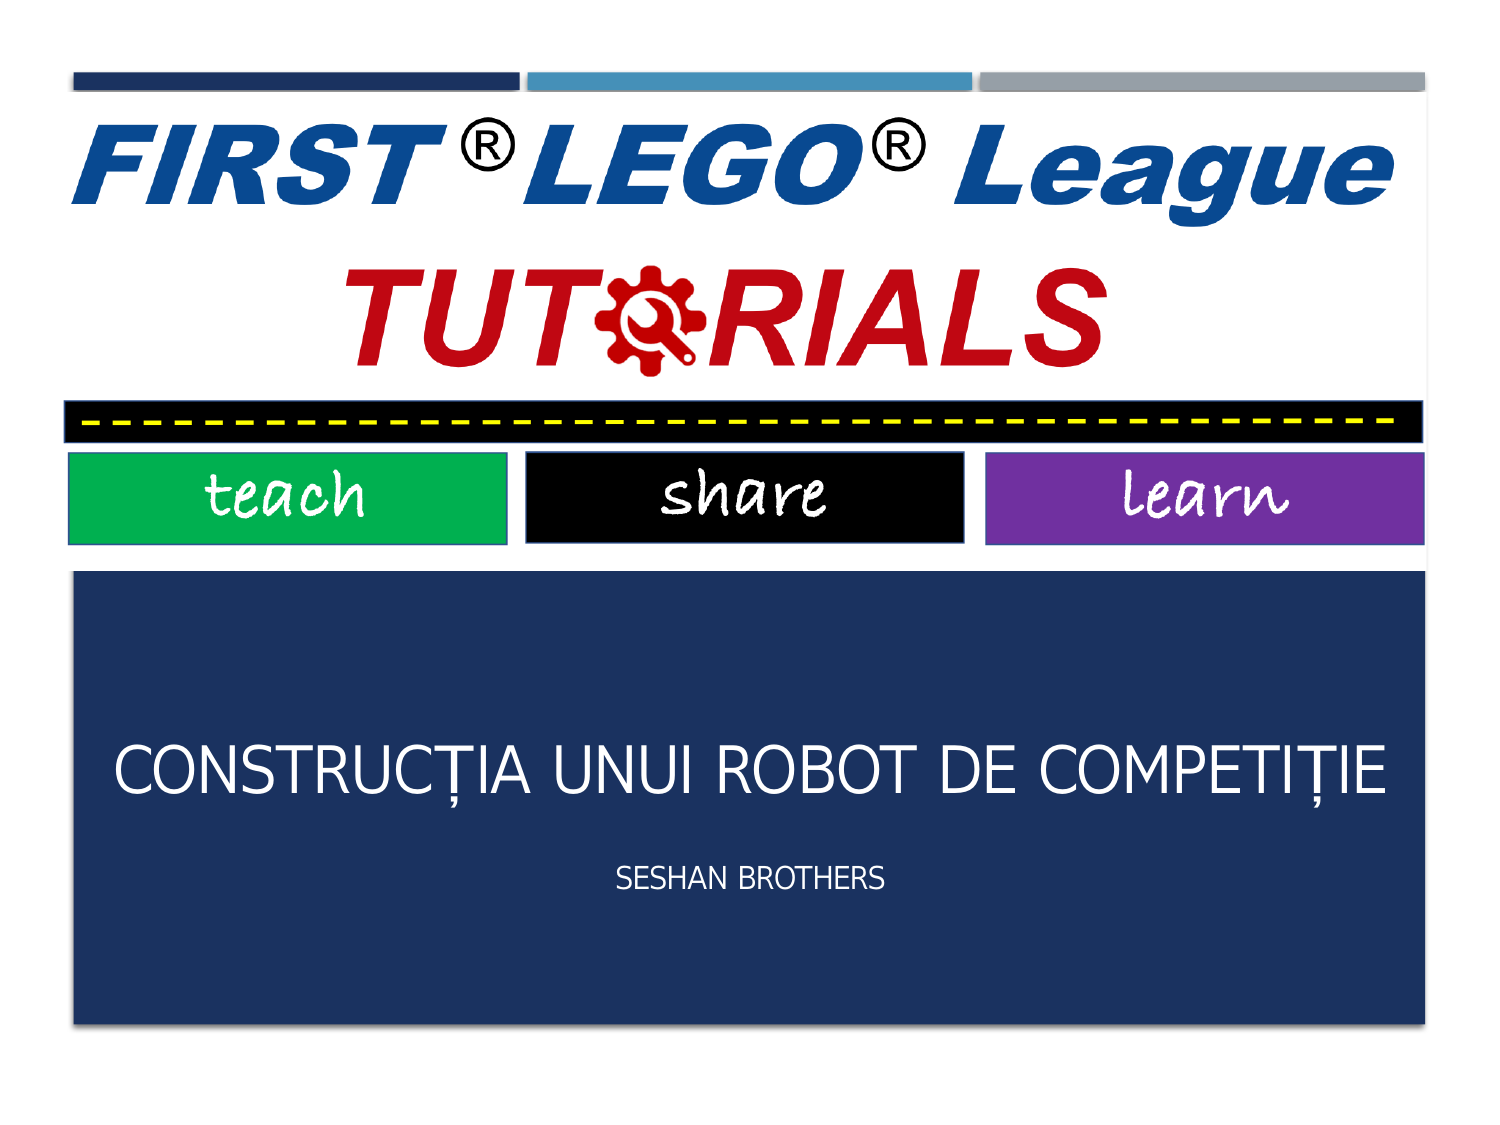

# Construcția unui robot de competiție
Seshan brothers